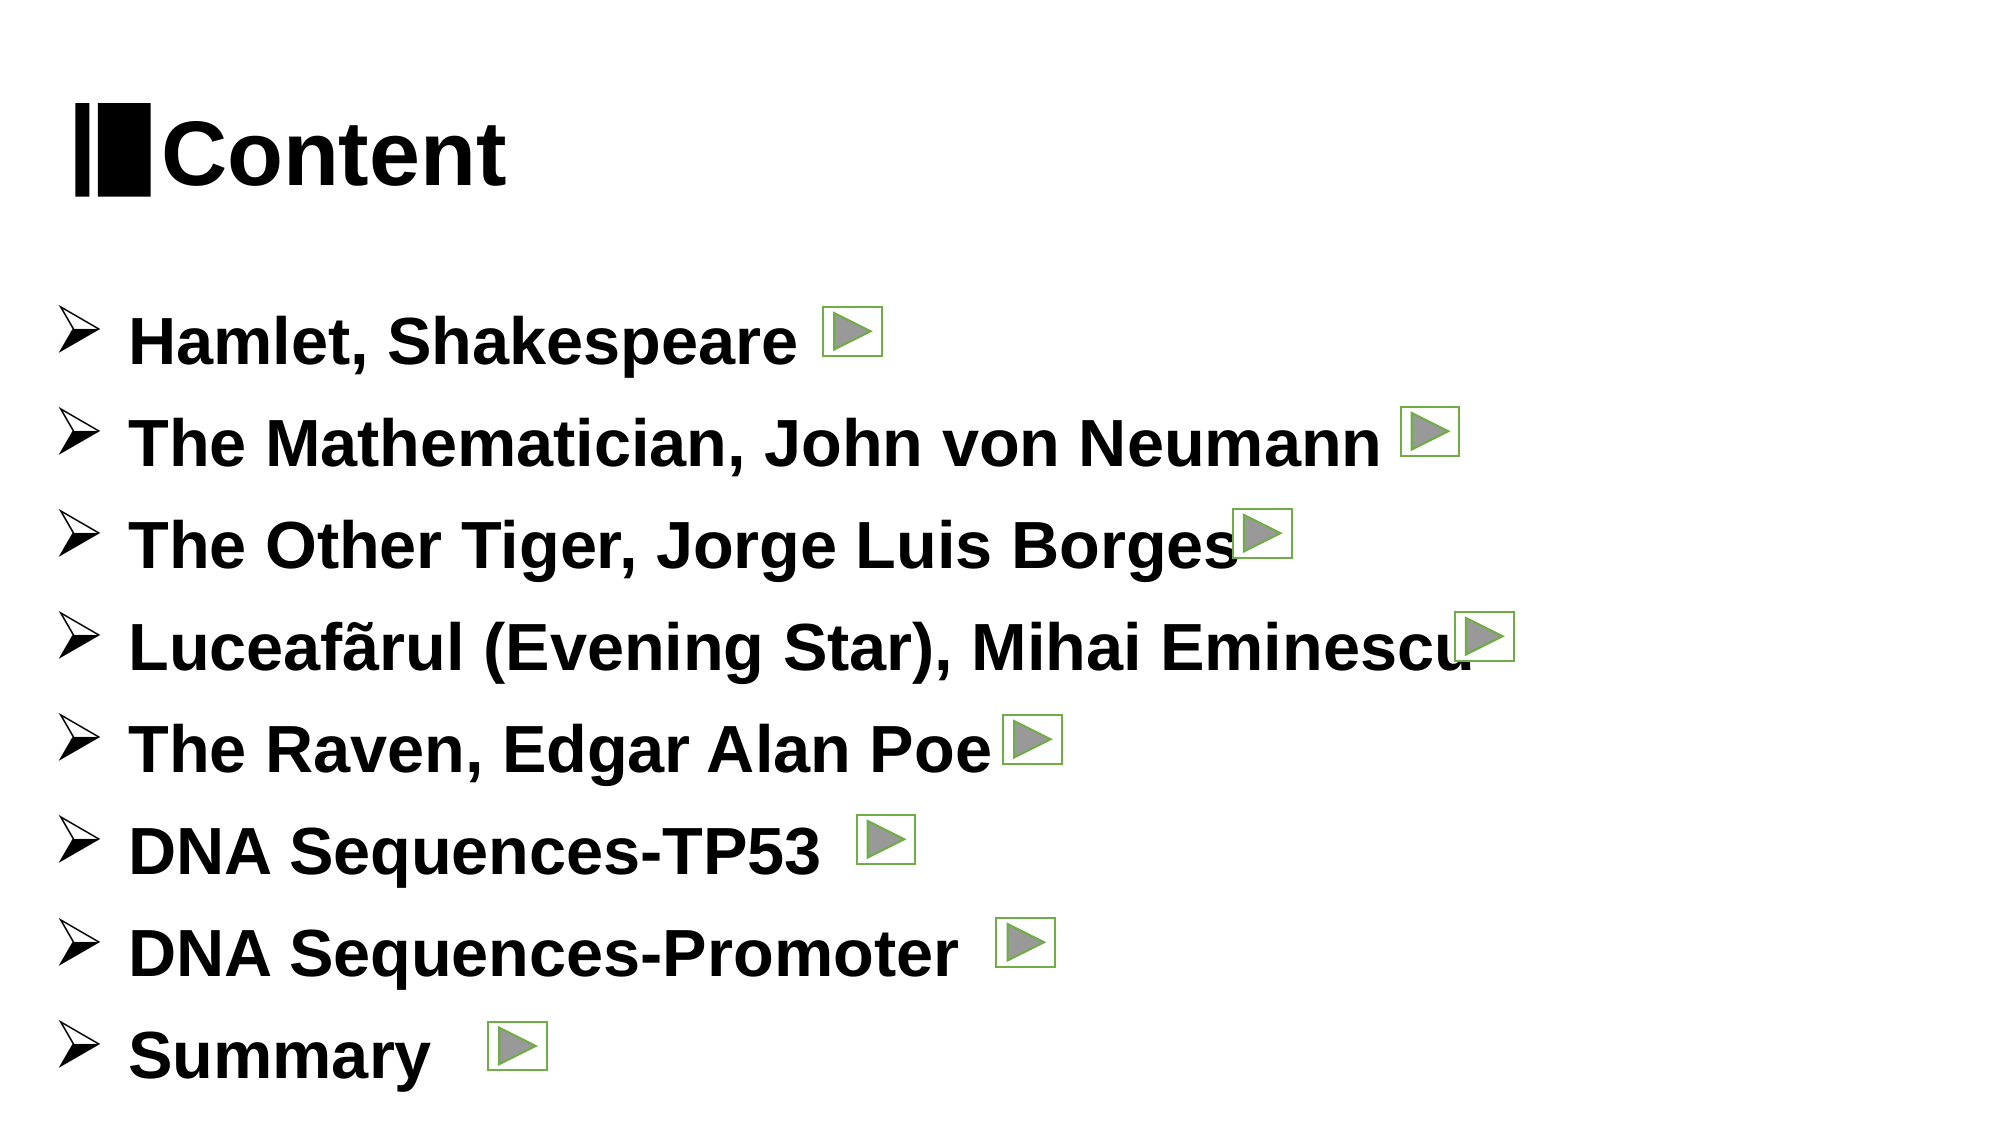

Content

Hamlet, Shakespeare
The Mathematician, John von Neumann
The Other Tiger, Jorge Luis Borges
Luceafãrul (Evening Star), Mihai Eminescu
The Raven, Edgar Alan Poe
DNA Sequences-TP53
DNA Sequences-Promoter
Summary